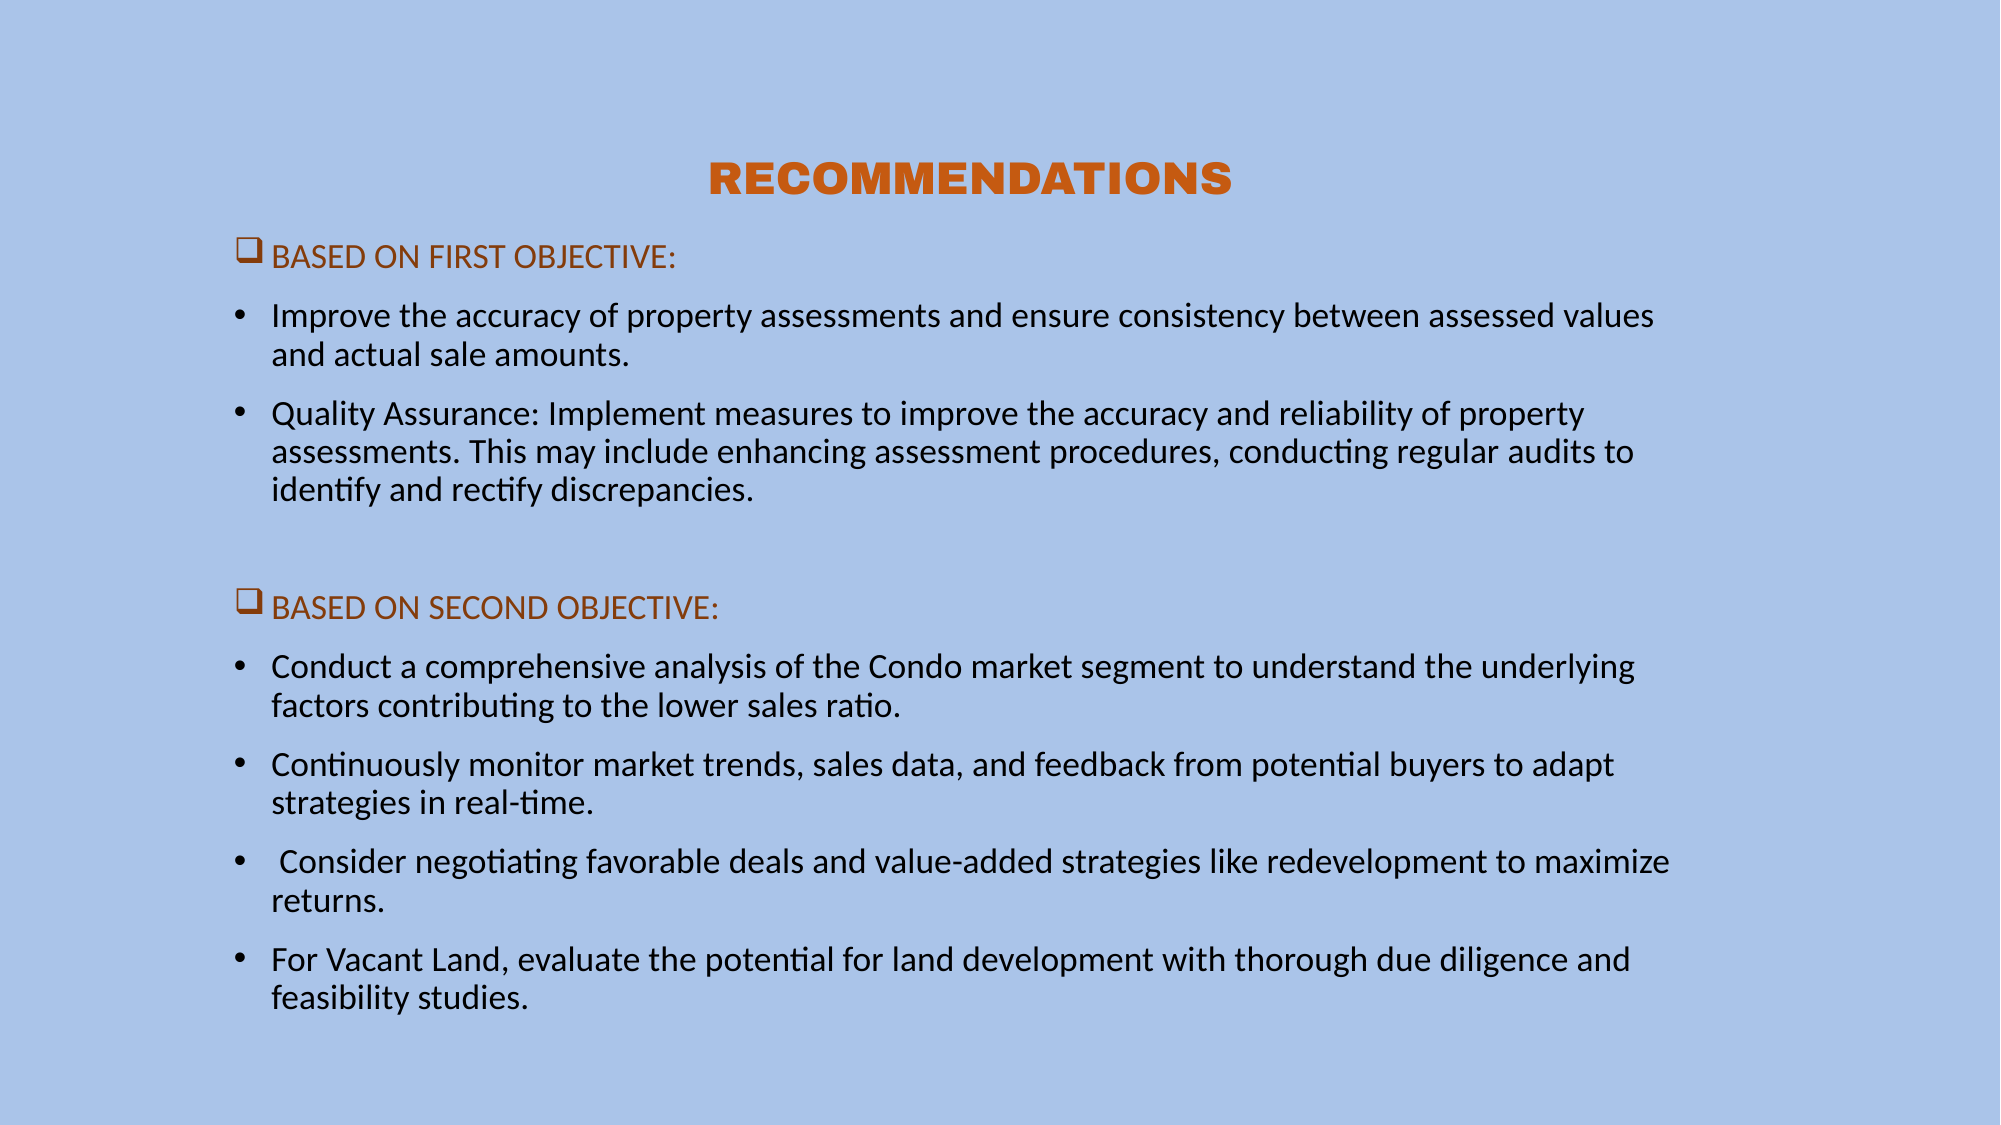

RECOMMENDATIONS
BASED ON FIRST OBJECTIVE:
Improve the accuracy of property assessments and ensure consistency between assessed values and actual sale amounts.
Quality Assurance: Implement measures to improve the accuracy and reliability of property assessments. This may include enhancing assessment procedures, conducting regular audits to identify and rectify discrepancies.

BASED ON SECOND OBJECTIVE:
Conduct a comprehensive analysis of the Condo market segment to understand the underlying factors contributing to the lower sales ratio.
Continuously monitor market trends, sales data, and feedback from potential buyers to adapt strategies in real-time.
 Consider negotiating favorable deals and value-added strategies like redevelopment to maximize returns.
For Vacant Land, evaluate the potential for land development with thorough due diligence and feasibility studies.